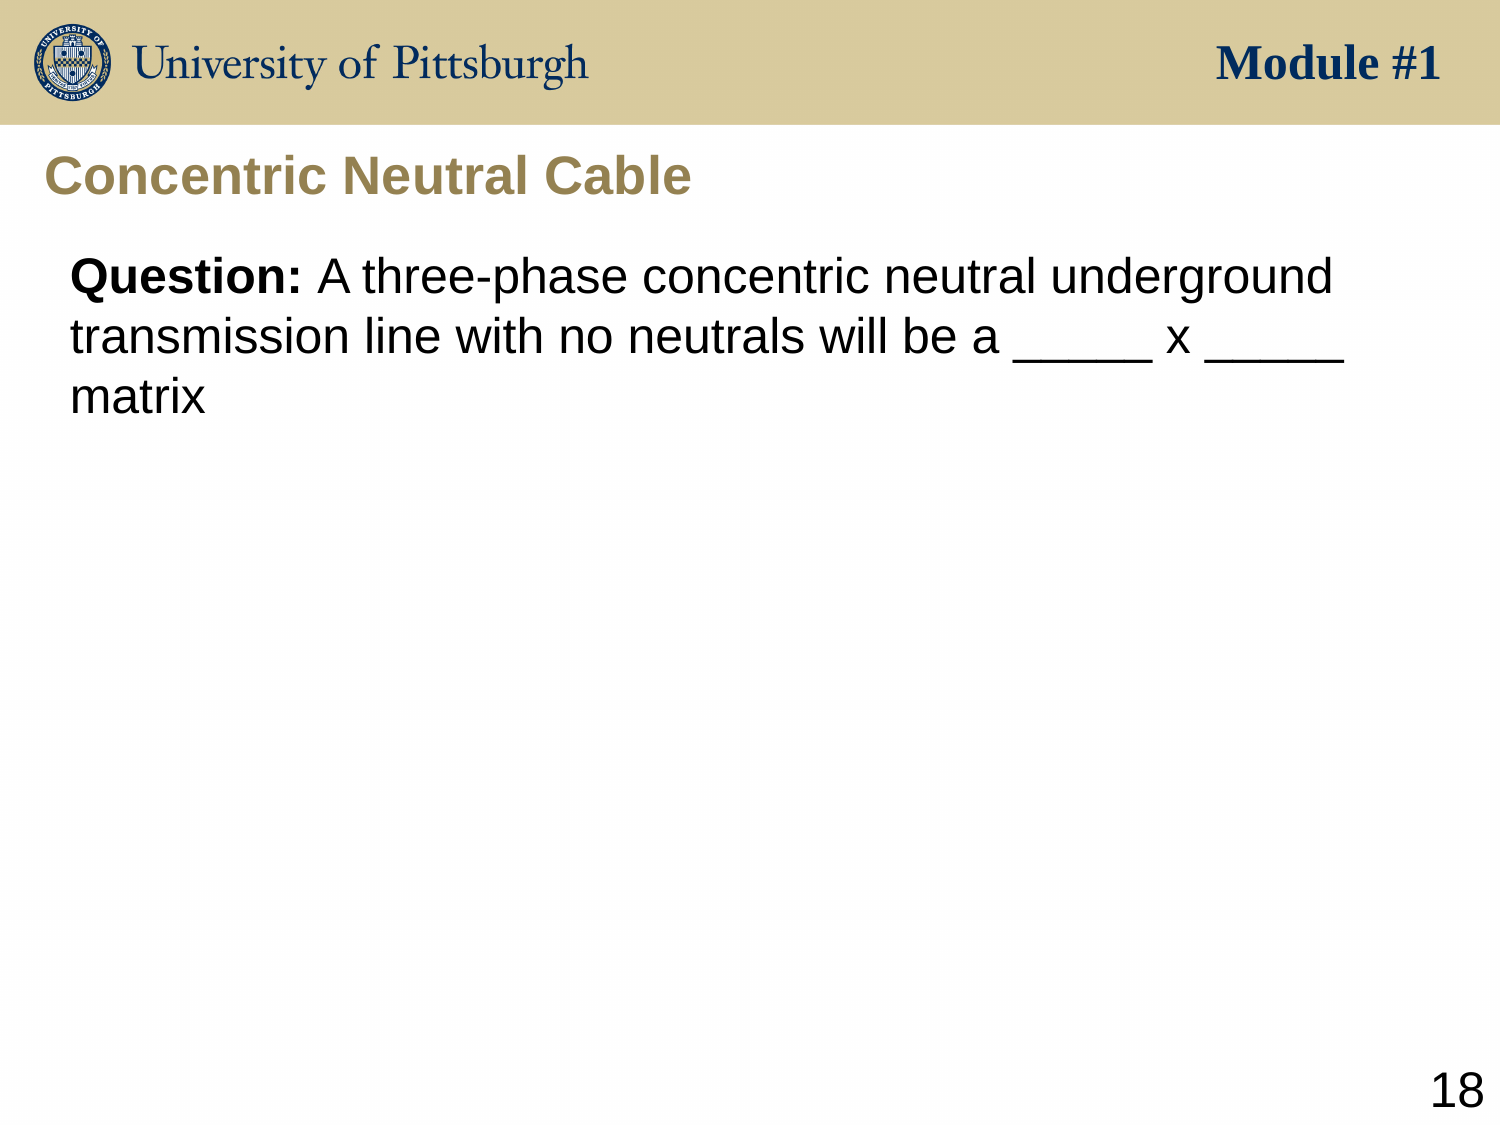

Module #1
# Concentric Neutral Cable
Question: A three-phase concentric neutral underground transmission line with no neutrals will be a _____ x _____ matrix

18